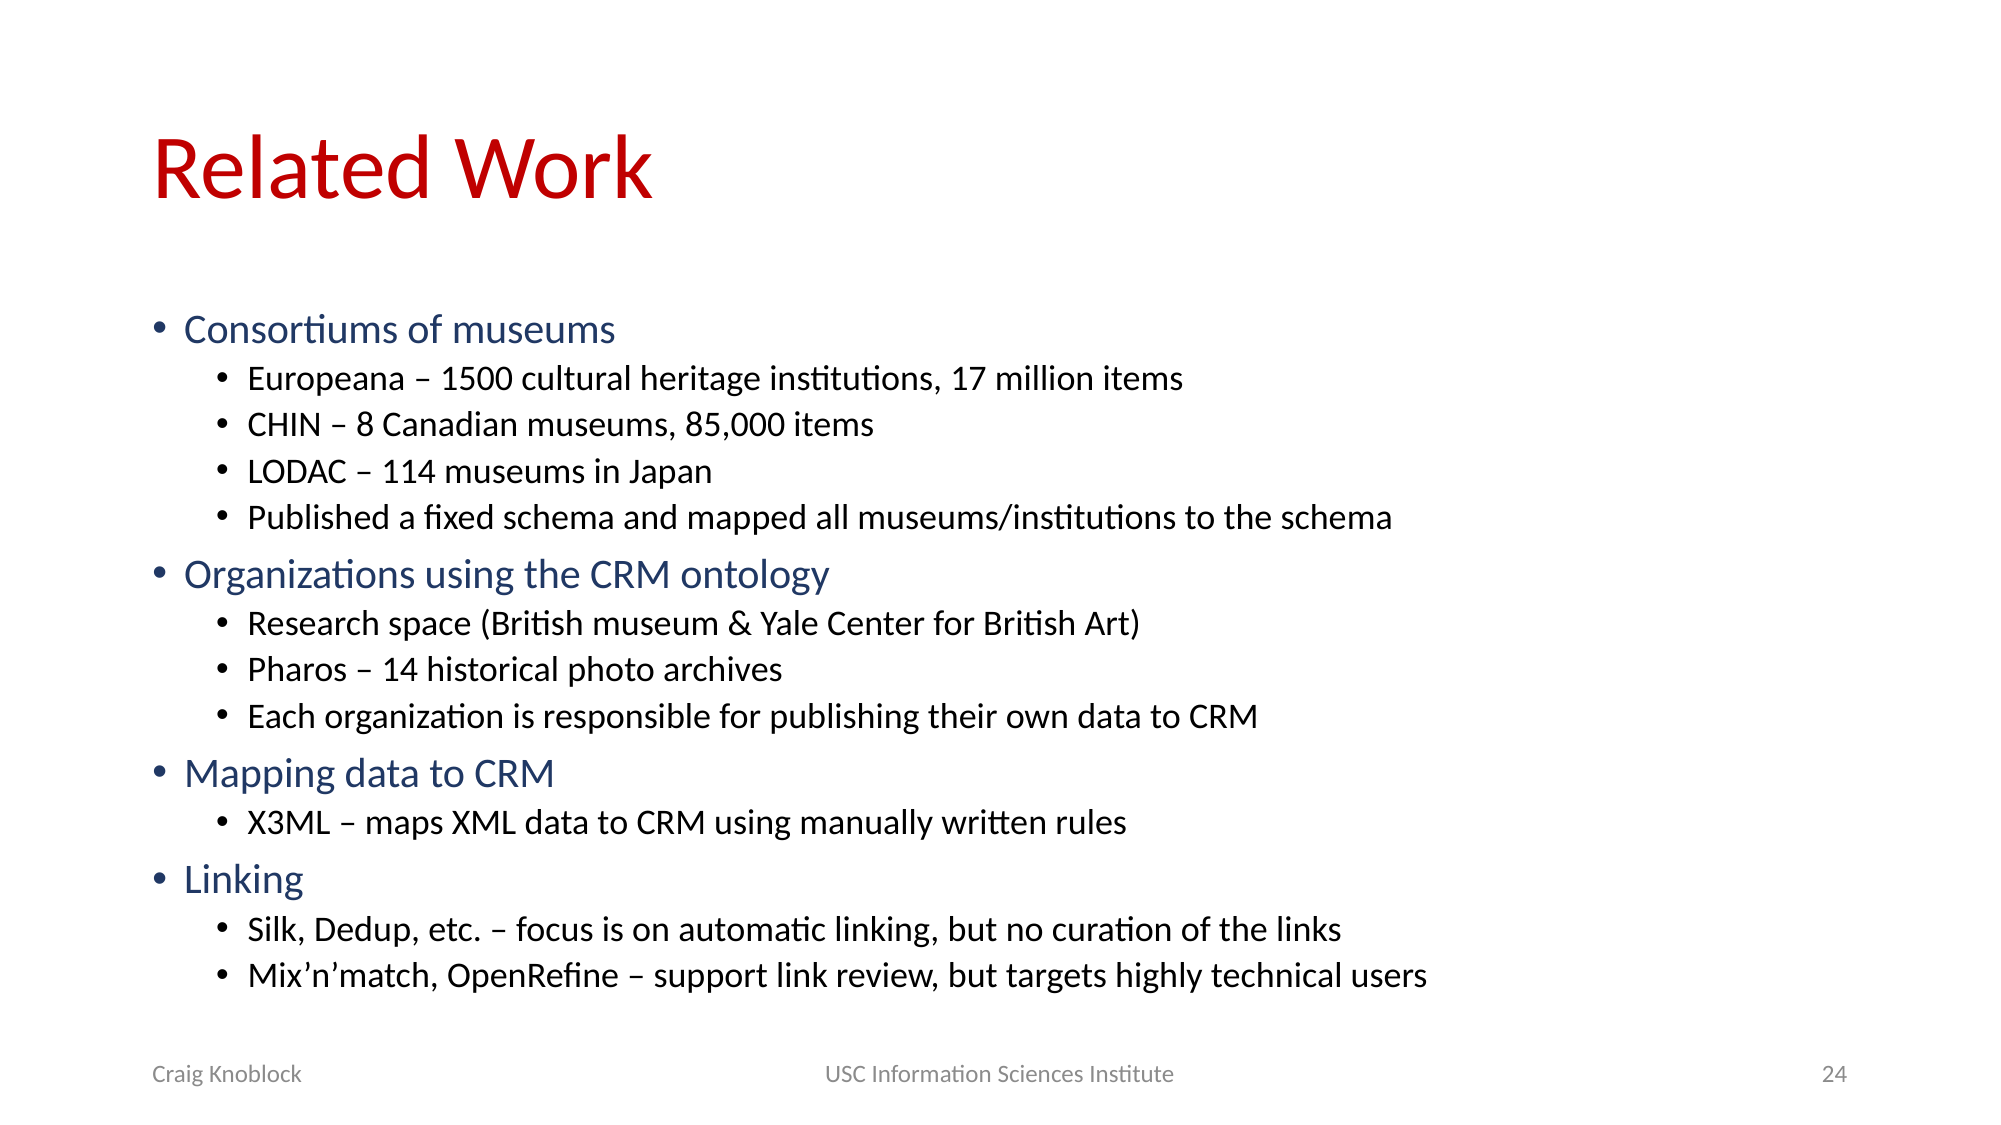

# Related Work
Consortiums of museums
Europeana – 1500 cultural heritage institutions, 17 million items
CHIN – 8 Canadian museums, 85,000 items
LODAC – 114 museums in Japan
Published a fixed schema and mapped all museums/institutions to the schema
Organizations using the CRM ontology
Research space (British museum & Yale Center for British Art)
Pharos – 14 historical photo archives
Each organization is responsible for publishing their own data to CRM
Mapping data to CRM
X3ML – maps XML data to CRM using manually written rules
Linking
Silk, Dedup, etc. – focus is on automatic linking, but no curation of the links
Mix’n’match, OpenRefine – support link review, but targets highly technical users
Craig Knoblock
USC Information Sciences Institute
24